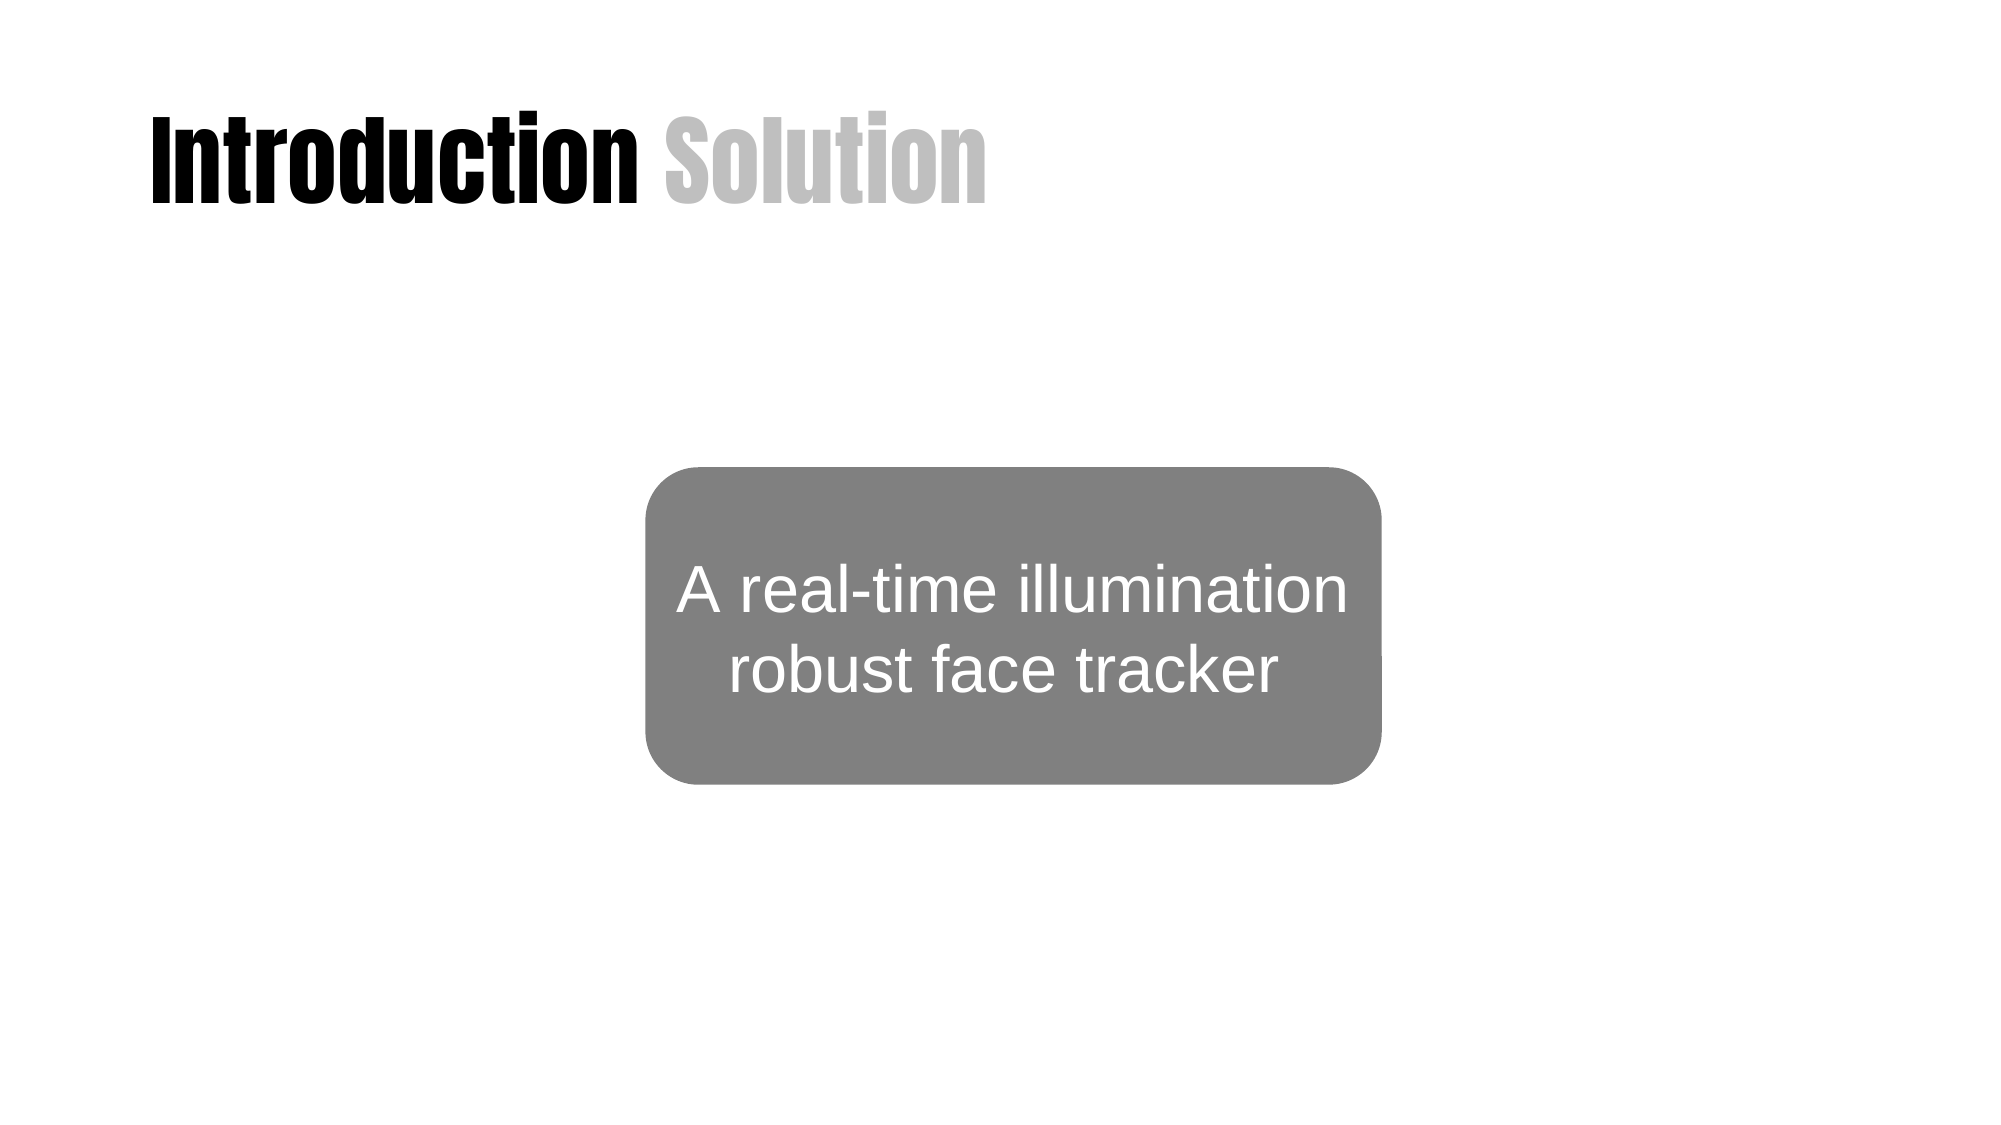

Introduction Solution
A real-time illumination robust face tracker